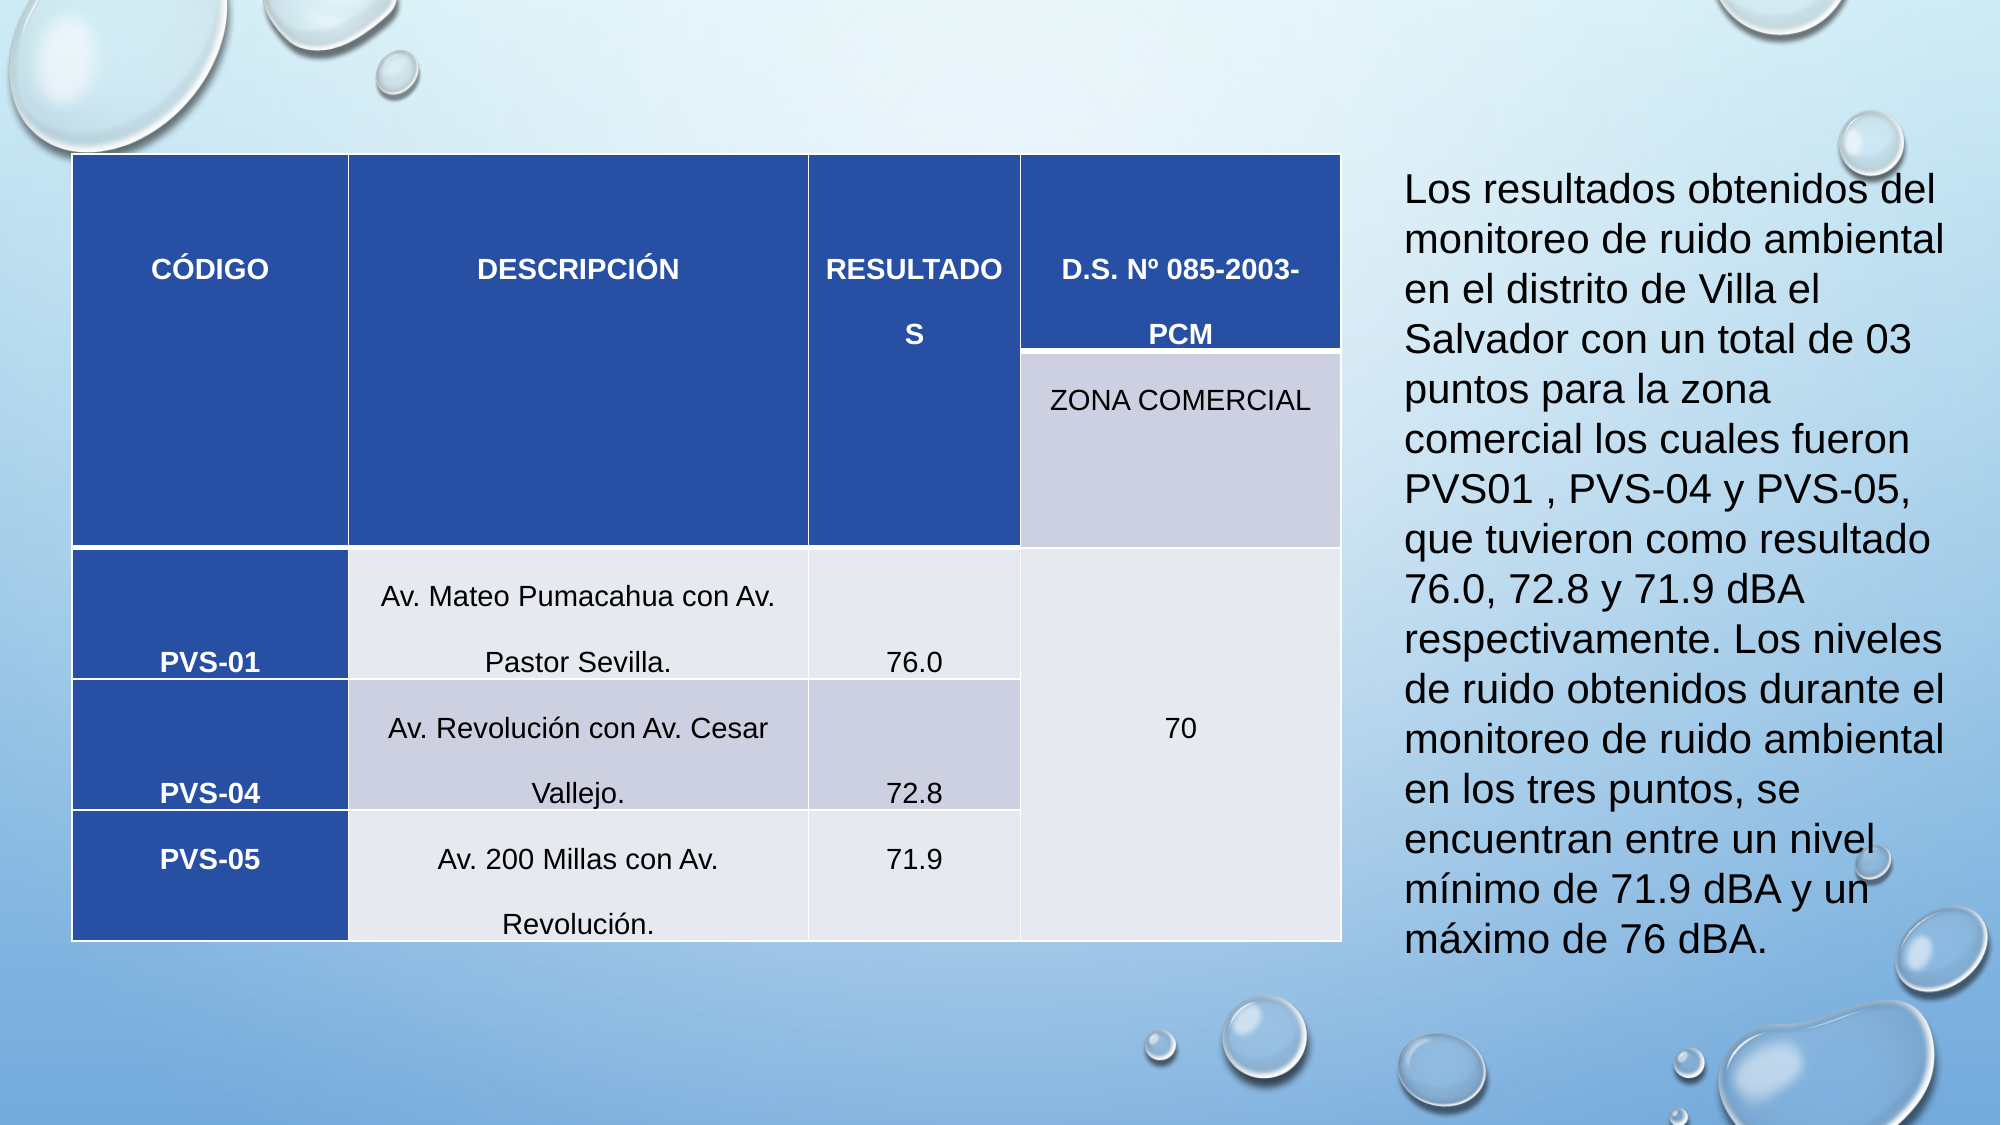

| CÓDIGO | DESCRIPCIÓN | RESULTADOS | D.S. Nº 085-2003-PCM |
| --- | --- | --- | --- |
|  |  |  | ZONA COMERCIAL |
| PVS-01 | Av. Mateo Pumacahua con Av. Pastor Sevilla. | 76.0 | 70 |
| PVS-04 | Av. Revolución con Av. Cesar Vallejo. | 72.8 |  |
| PVS-05 | Av. 200 Millas con Av. Revolución. | 71.9 |  |
Los resultados obtenidos del monitoreo de ruido ambiental en el distrito de Villa el Salvador con un total de 03 puntos para la zona comercial los cuales fueron PVS01 , PVS-04 y PVS-05, que tuvieron como resultado 76.0, 72.8 y 71.9 dBA respectivamente. Los niveles de ruido obtenidos durante el monitoreo de ruido ambiental en los tres puntos, se encuentran entre un nivel mínimo de 71.9 dBA y un máximo de 76 dBA.